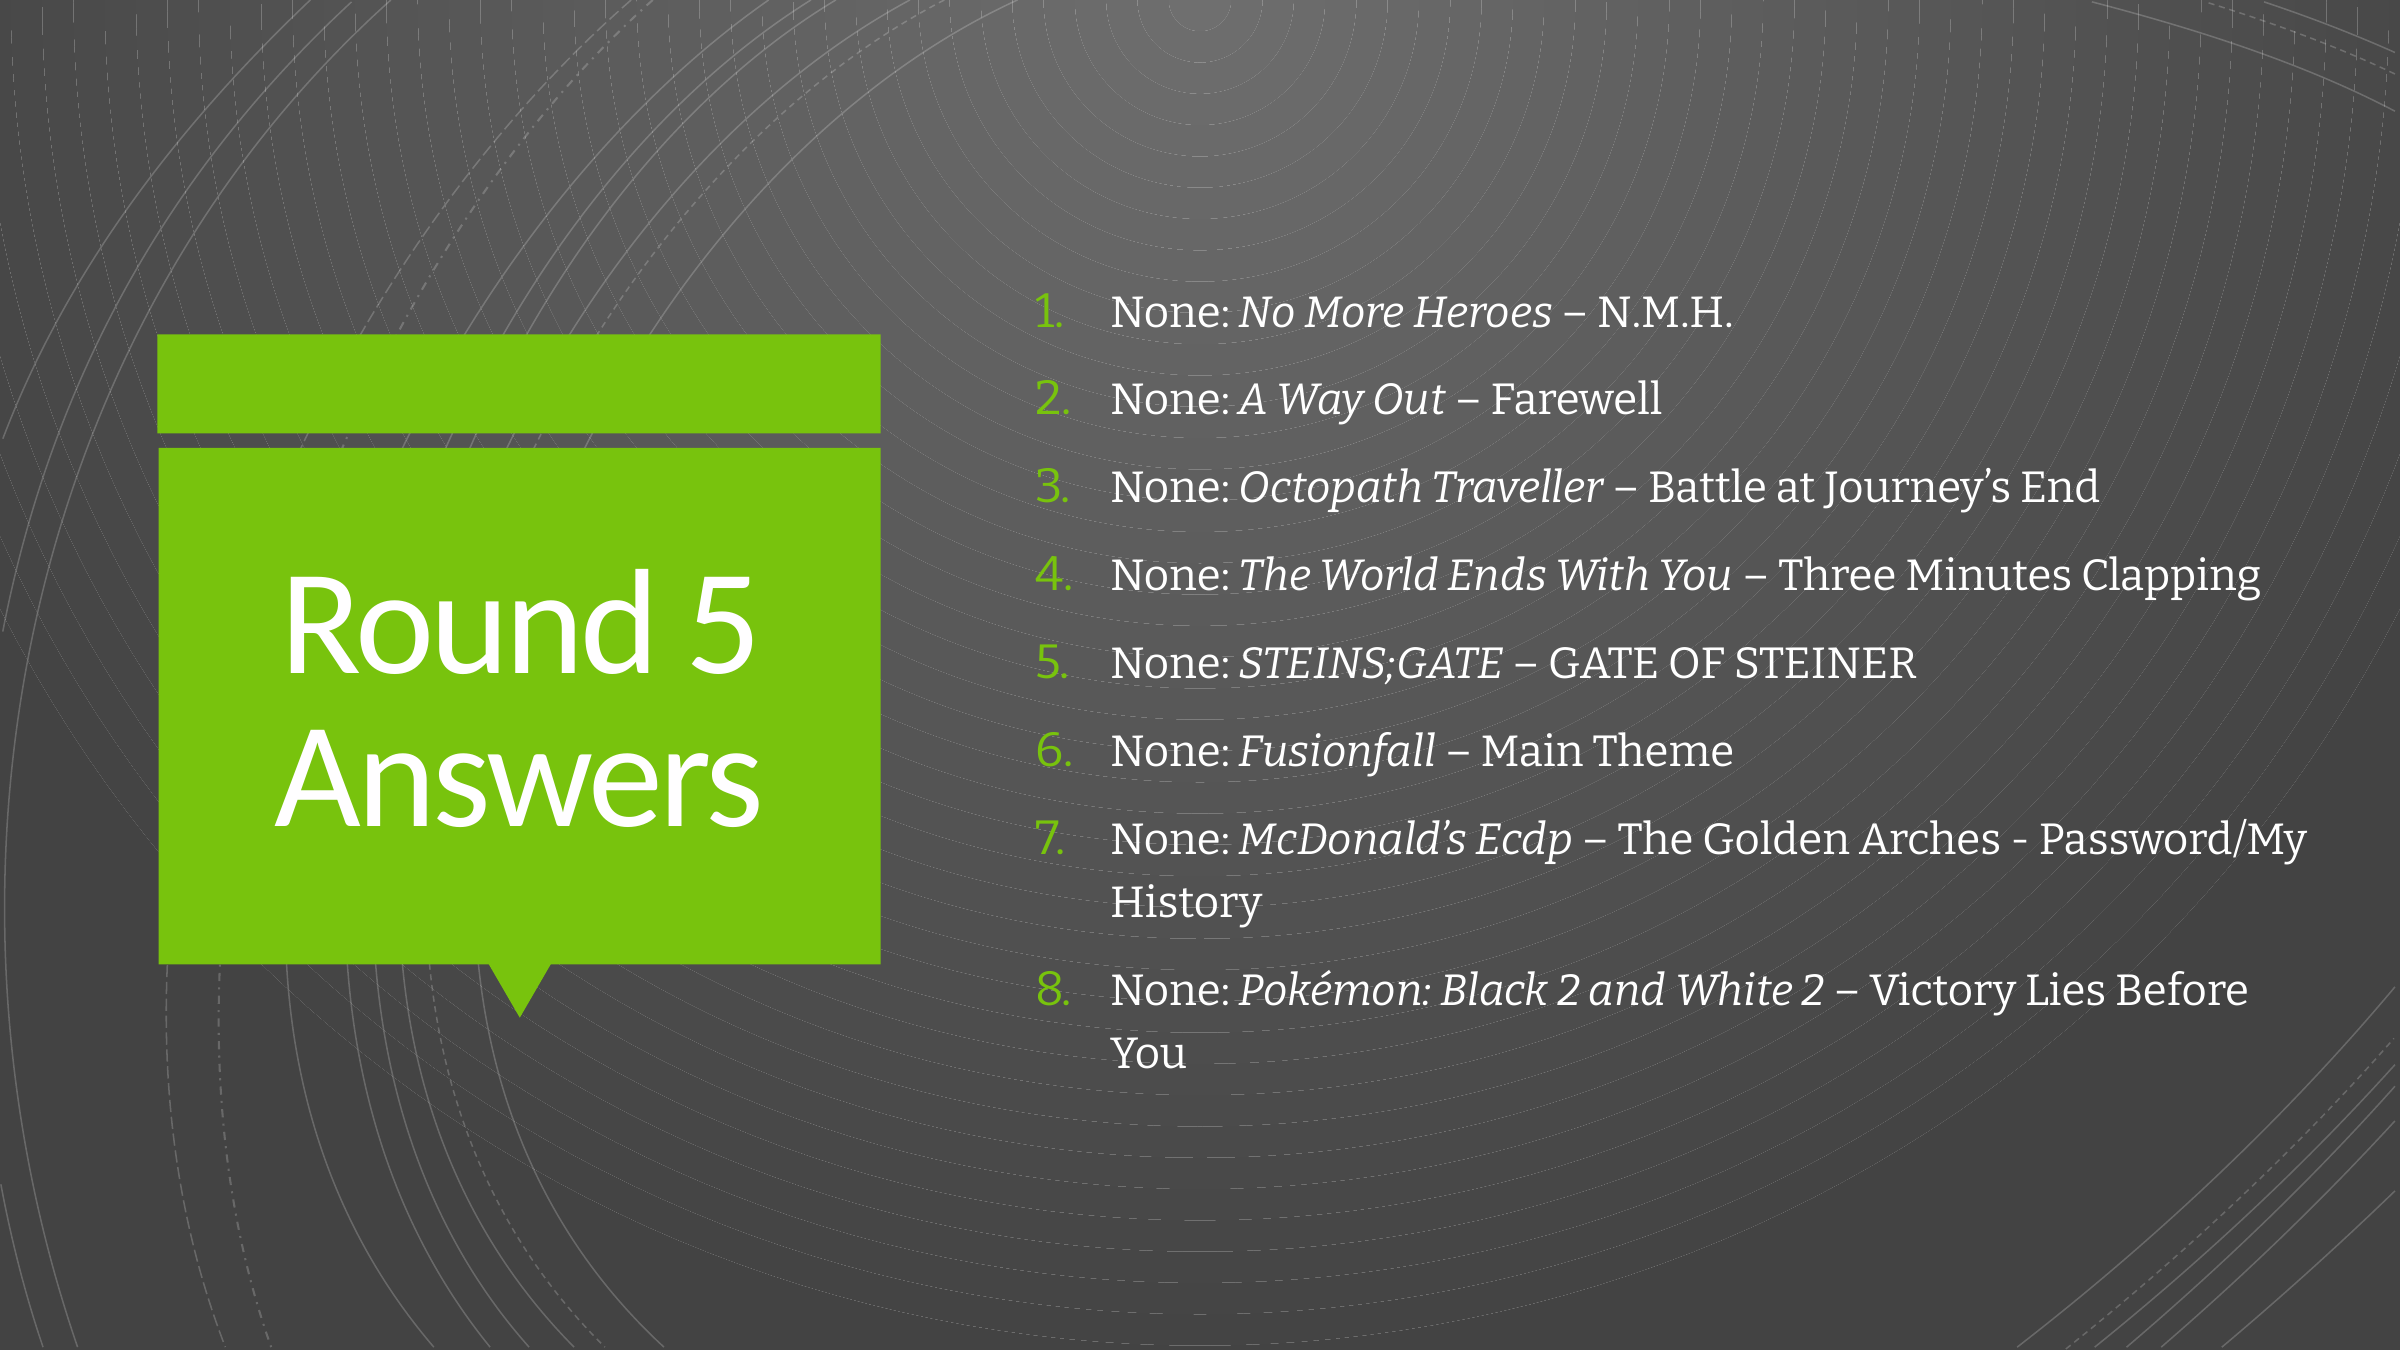

None: No More Heroes – N.M.H.
None: A Way Out – Farewell
None: Octopath Traveller – Battle at Journey’s End
None: The World Ends With You – Three Minutes Clapping
None: STEINS;GATE – GATE OF STEINER
None: Fusionfall – Main Theme
None: McDonald’s Ecdp – The Golden Arches - Password/My History
None: Pokémon: Black 2 and White 2 – Victory Lies Before You
# Round 5 Answers